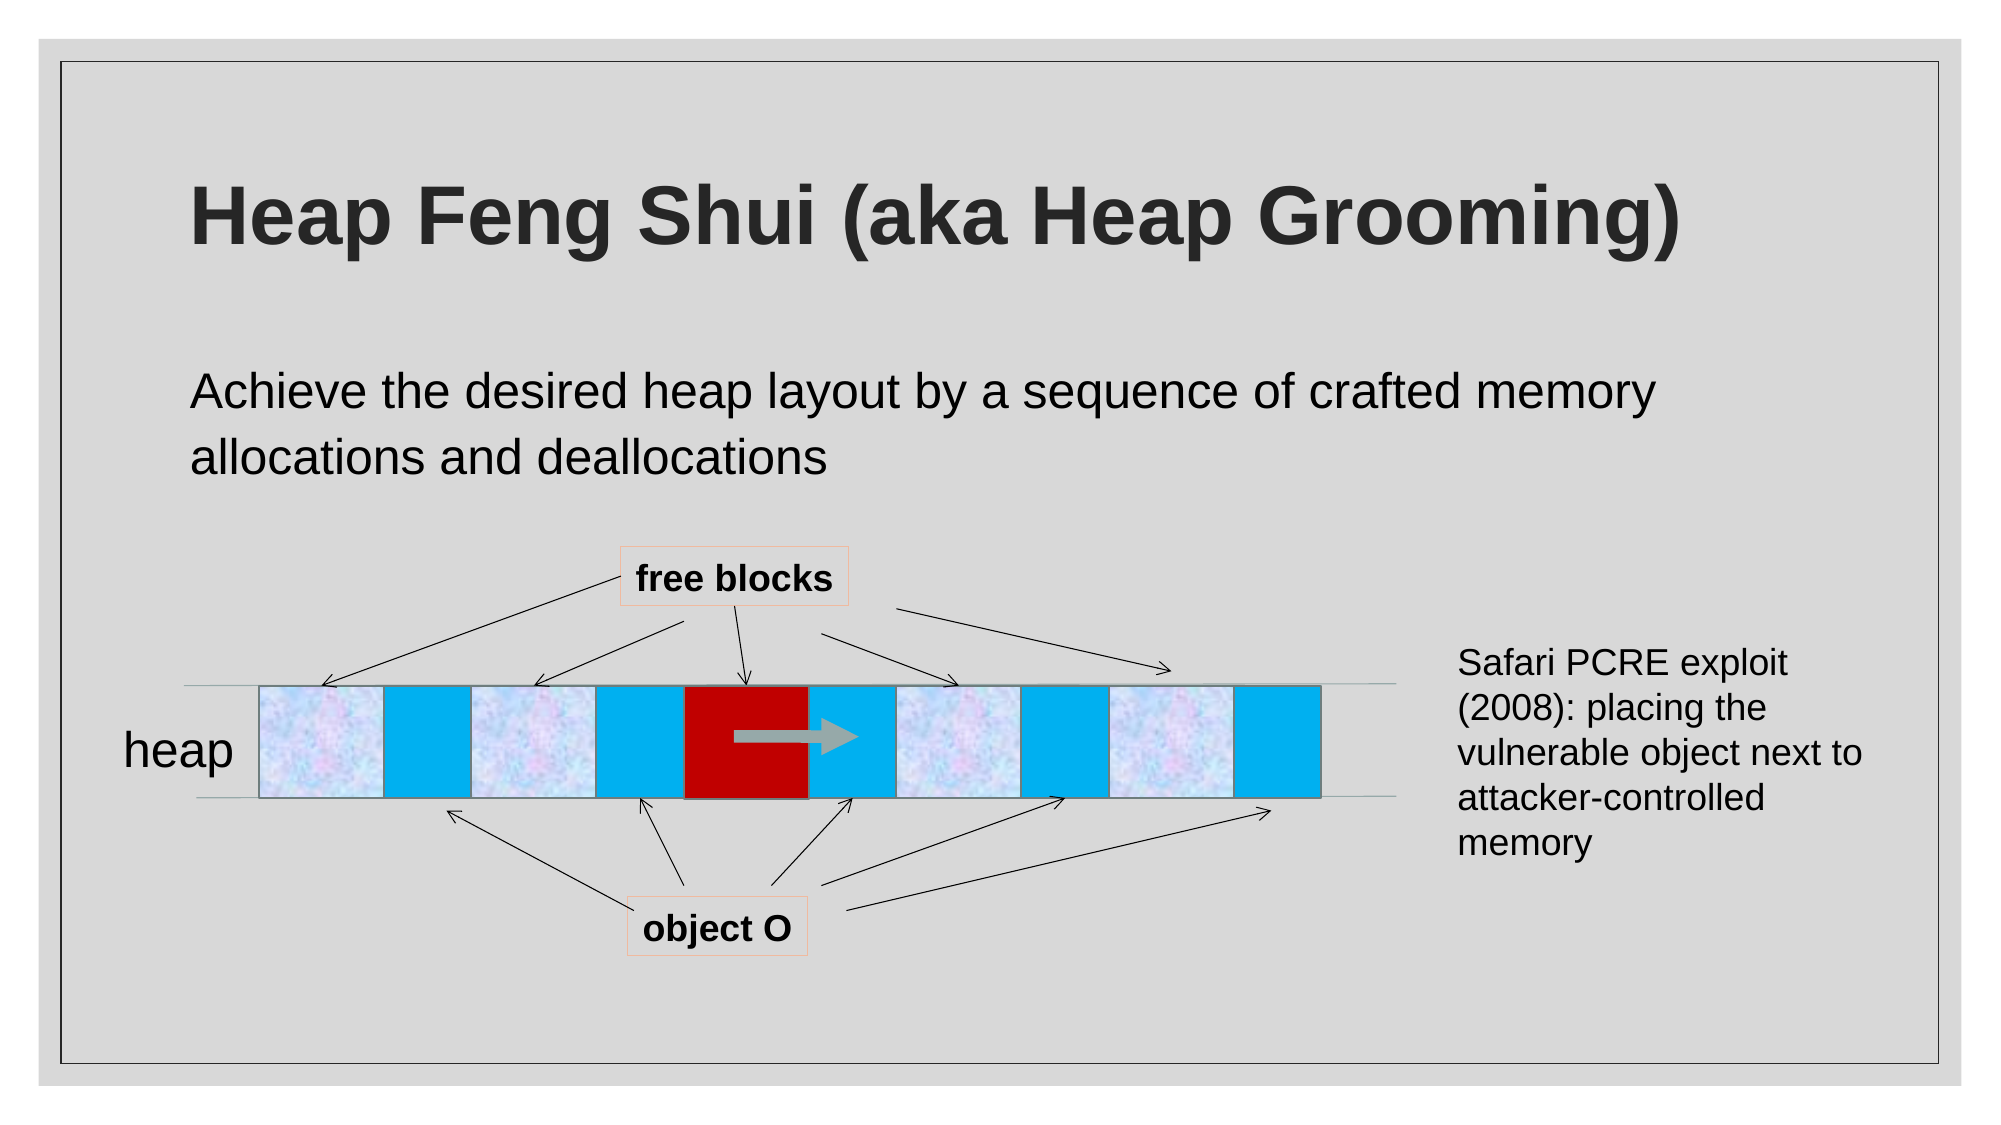

# Heap Feng Shui (aka Heap Grooming)
Achieve the desired heap layout by a sequence of crafted memory allocations and deallocations
free blocks
Safari PCRE exploit (2008): placing the vulnerable object next to attacker-controlled memory

heap
object O